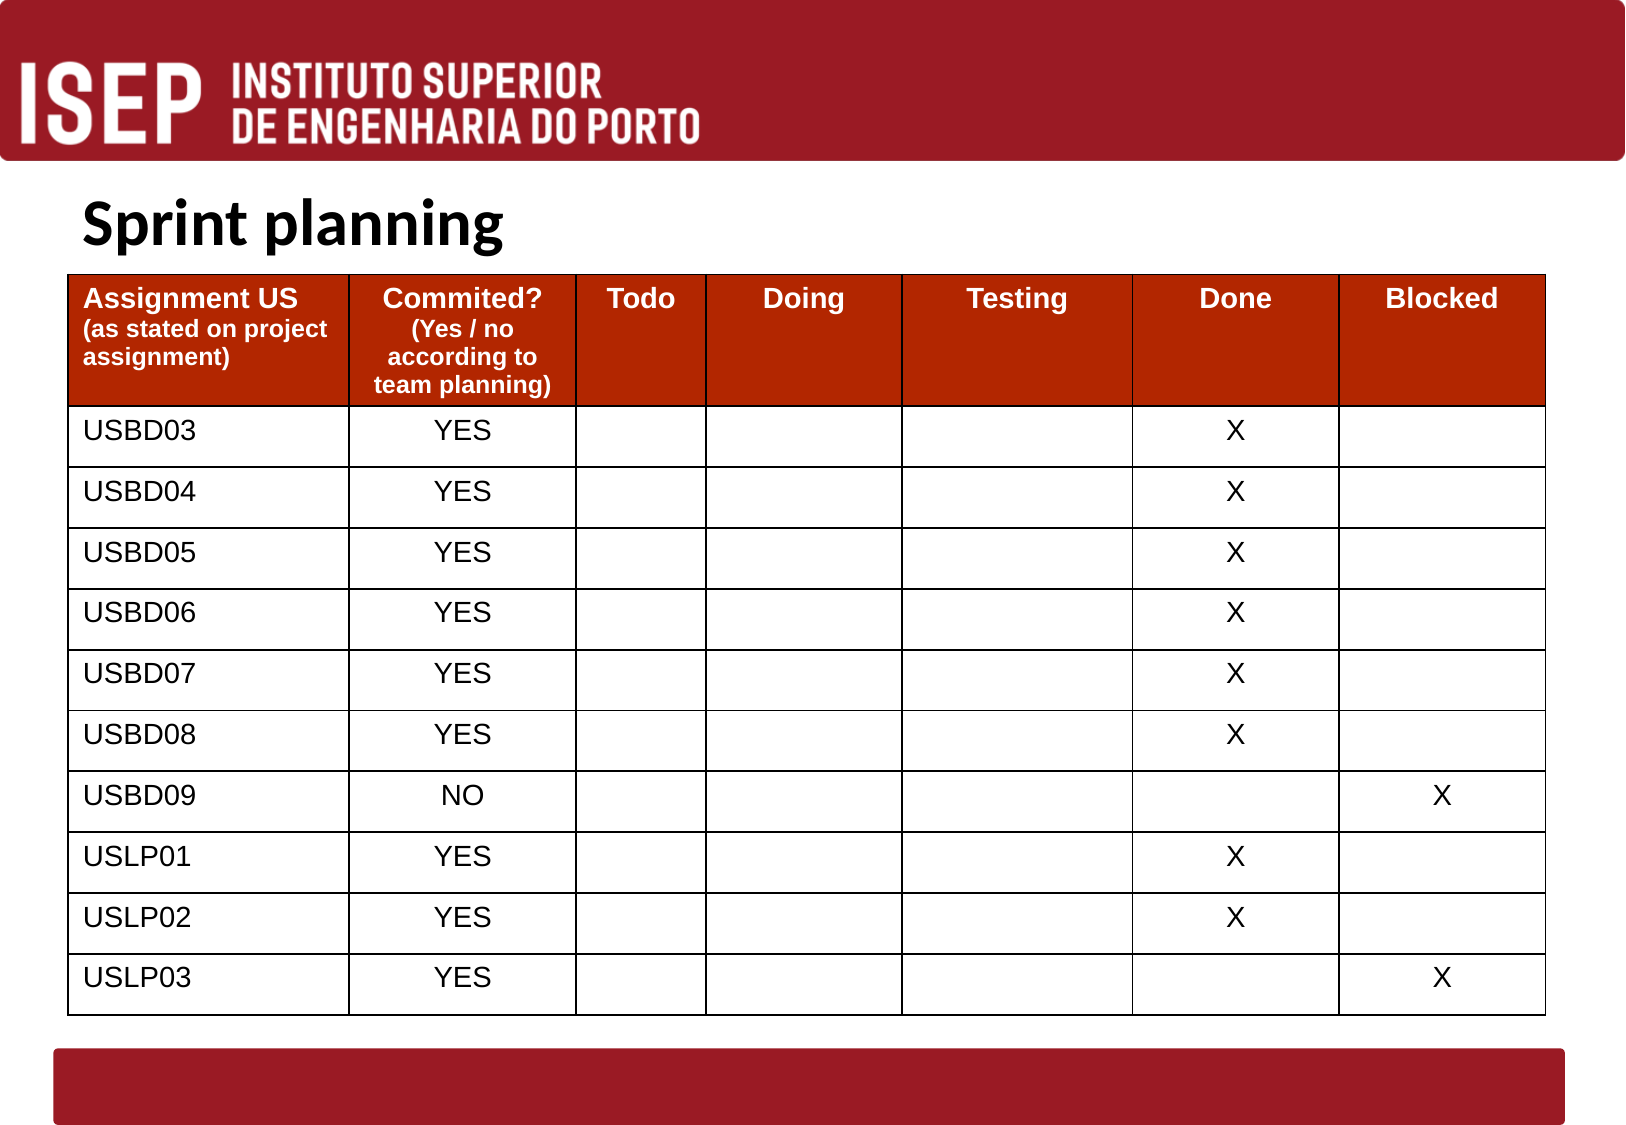

# Sprint planning
| Assignment US (as stated on project assignment) | Commited? (Yes / no according to team planning) | Todo | Doing | Testing | Done | Blocked |
| --- | --- | --- | --- | --- | --- | --- |
| USBD03 | YES |  |  |  | X |  |
| USBD04 | YES |  |  |  | X |  |
| USBD05 | YES |  |  |  | X |  |
| USBD06 | YES |  |  |  | X |  |
| USBD07 | YES |  |  |  | X |  |
| USBD08 | YES |  |  |  | X |  |
| USBD09 | NO |  |  |  |  | X |
| USLP01 | YES |  |  |  | X |  |
| USLP02 | YES |  |  |  | X |  |
| USLP03 | YES |  |  |  |  | X |